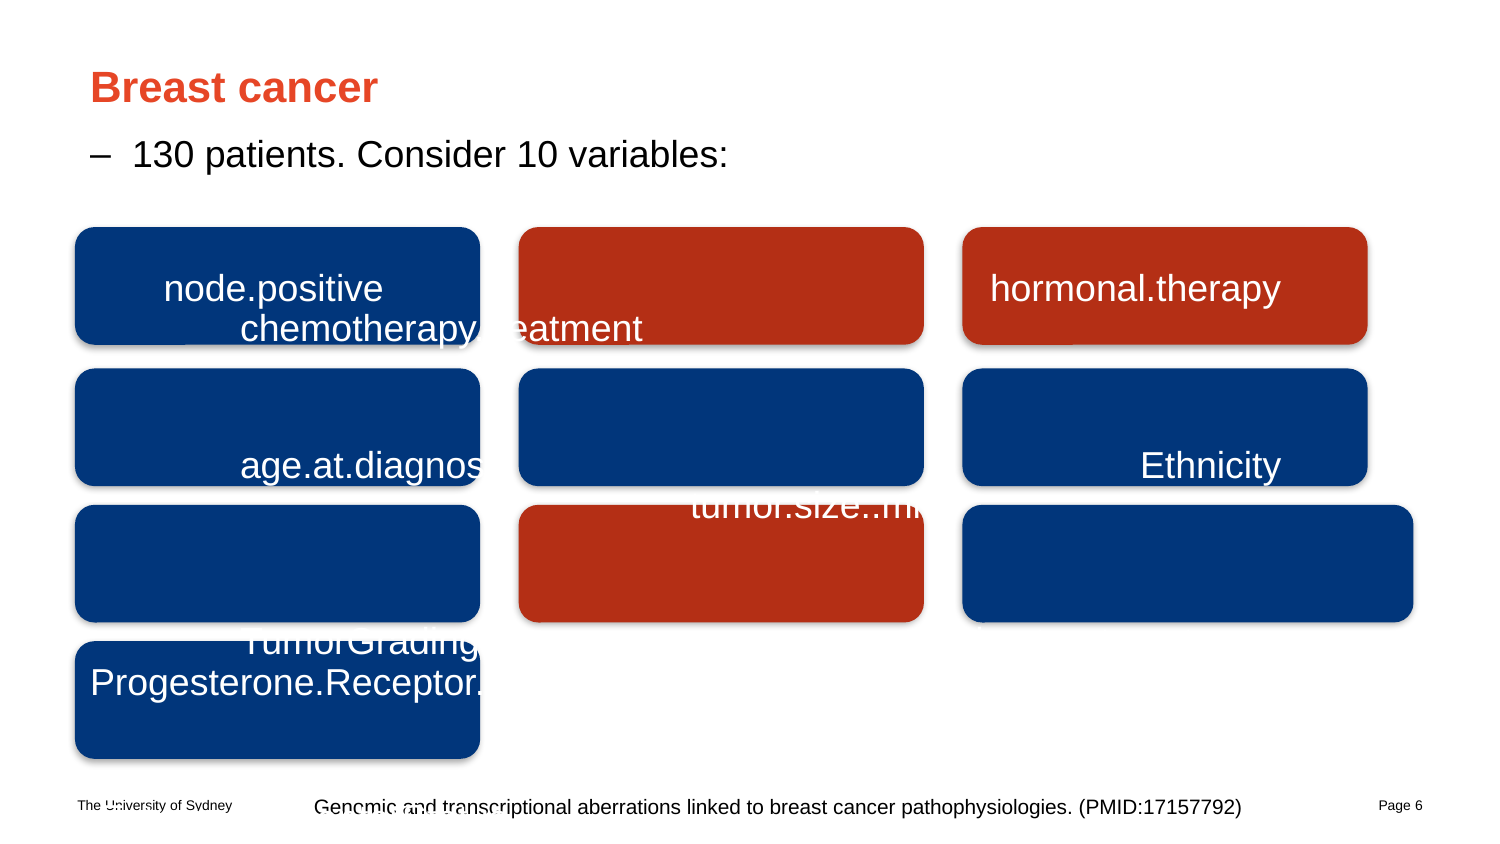

# Breast cancer
130 patients. Consider 10 variables:
       node.positive  				hormonal.therapy  		chemotherapy.treatment

	age.at.diagnosis					Ethnicity  					tumor.size..mm

	TumorGrading 			    radiation.treatment 	    Progesterone.Receptor.status

 EstrogenReceptorStatus

Genomic and transcriptional aberrations linked to breast cancer pathophysiologies. (PMID:17157792)